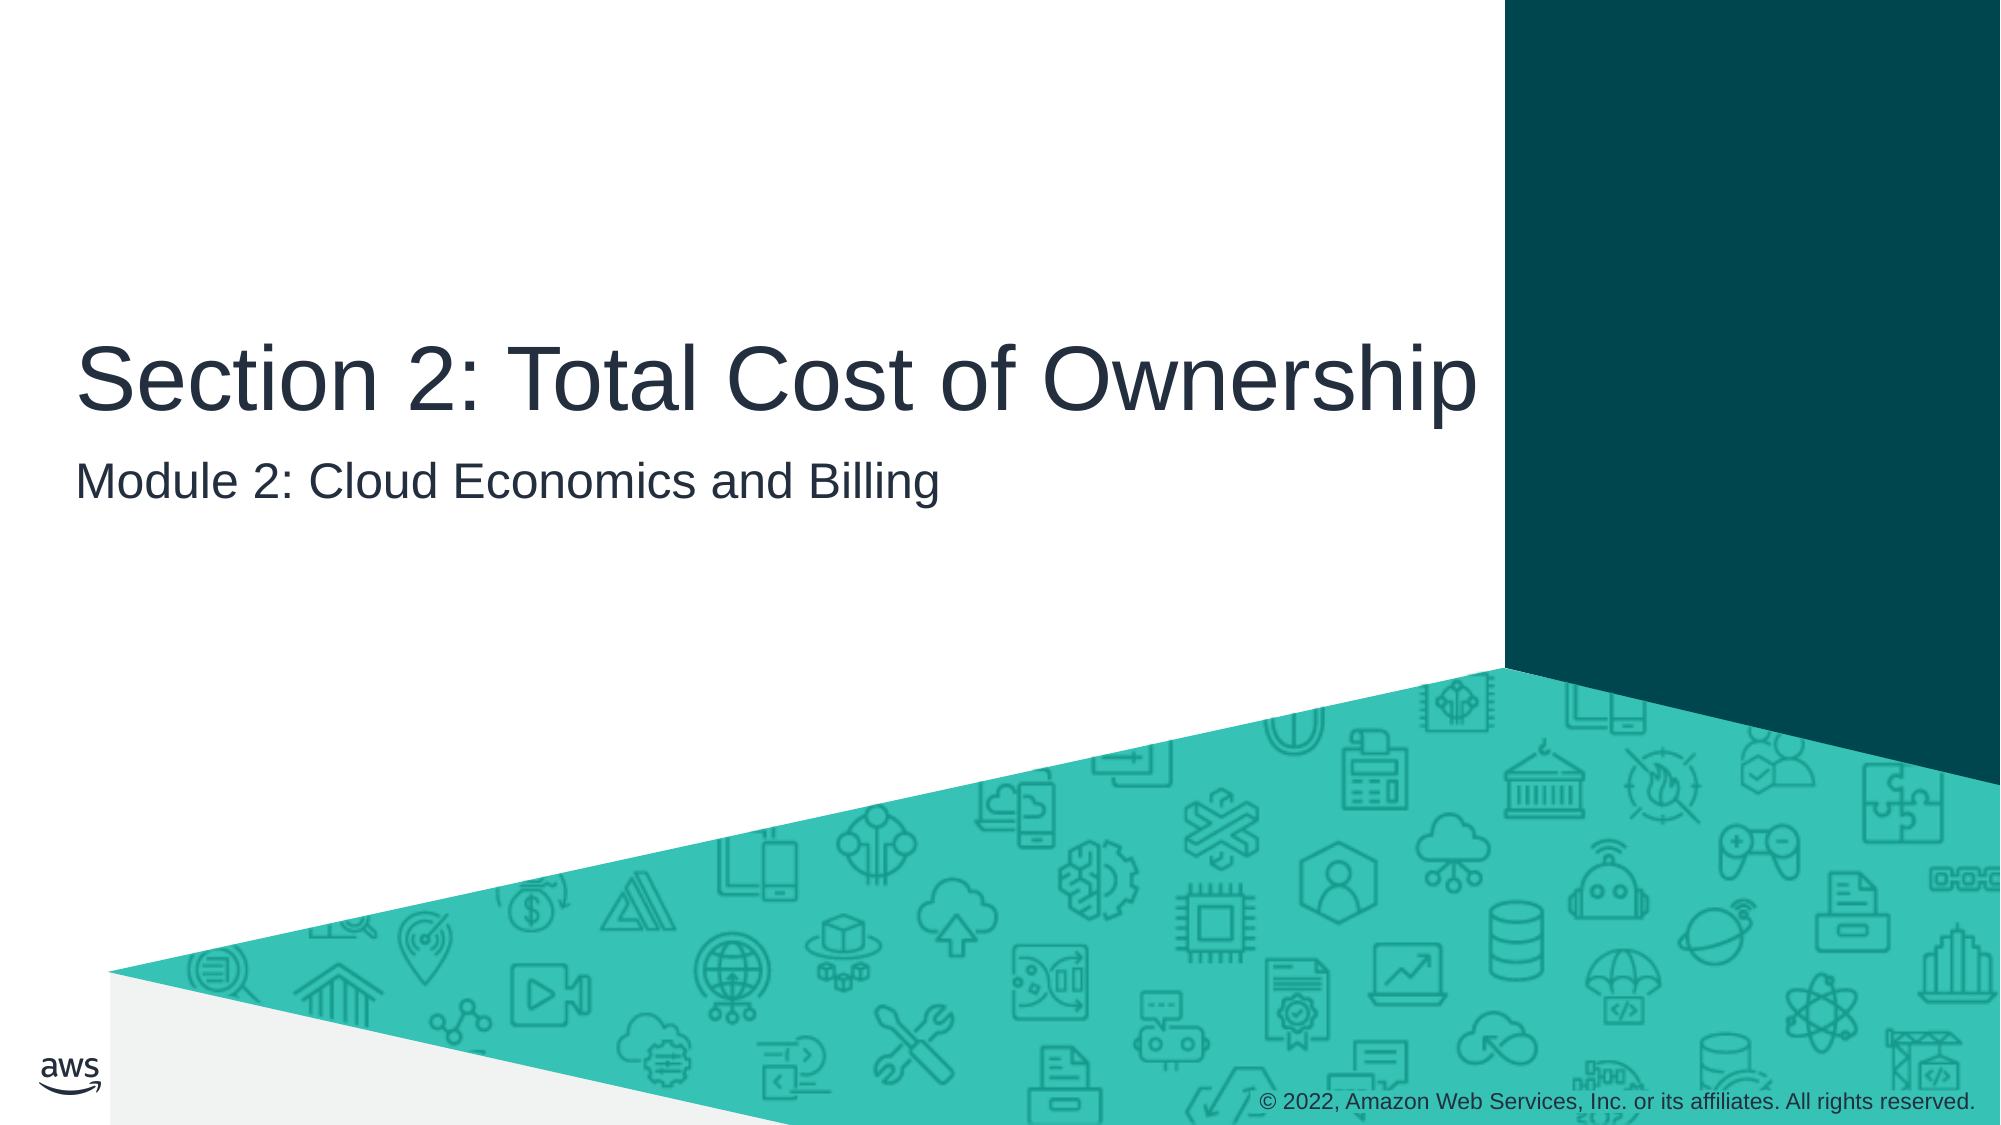

# Section 2: Total Cost of Ownership
Module 2: Cloud Economics and Billing